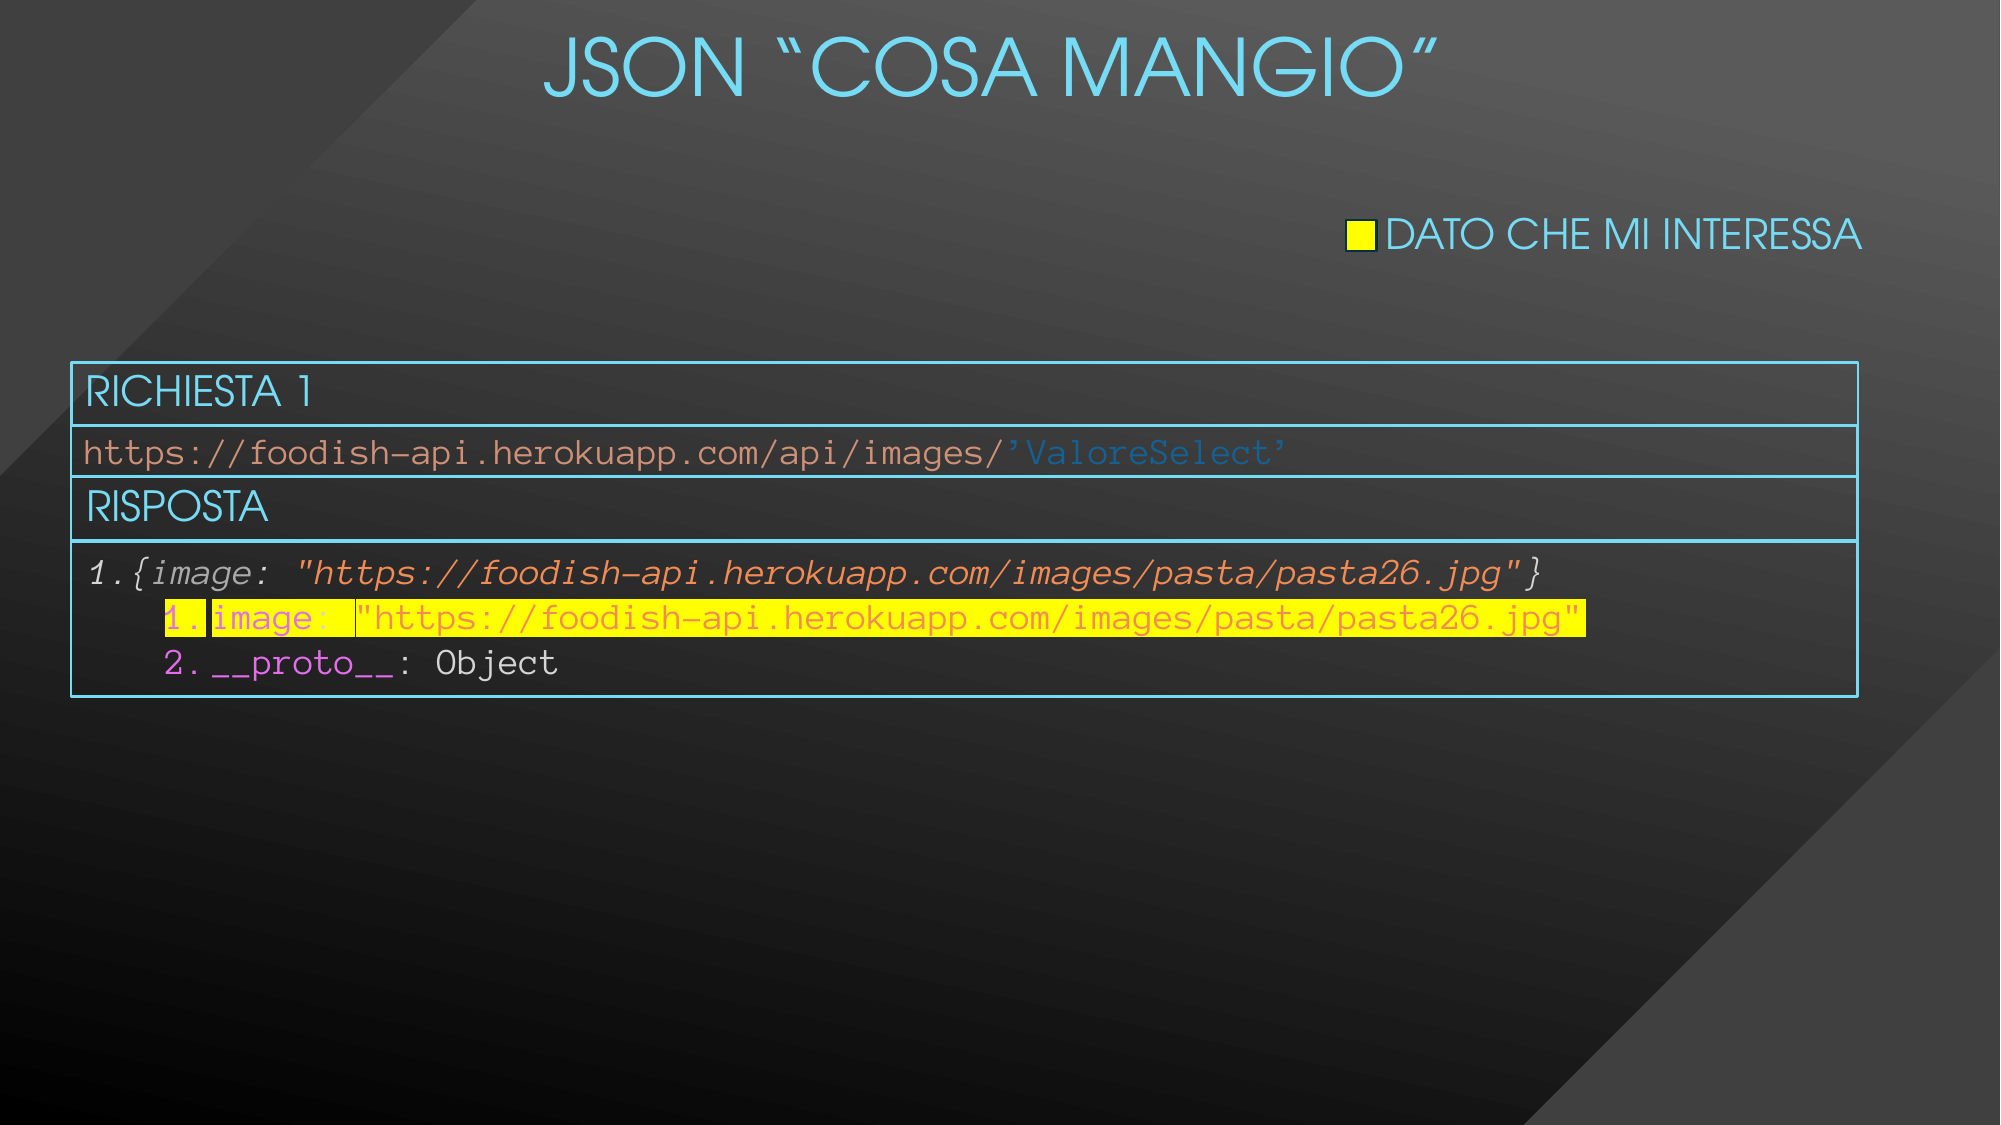

# JSON “cosa mangio”
Dato che mi interessa

Richiesta 1

https://foodish-api.herokuapp.com/api/images/’ValoreSelect’
Risposta

{image: "https://foodish-api.herokuapp.com/images/pasta/pasta26.jpg"}
image: "https://foodish-api.herokuapp.com/images/pasta/pasta26.jpg"
__proto__: Object